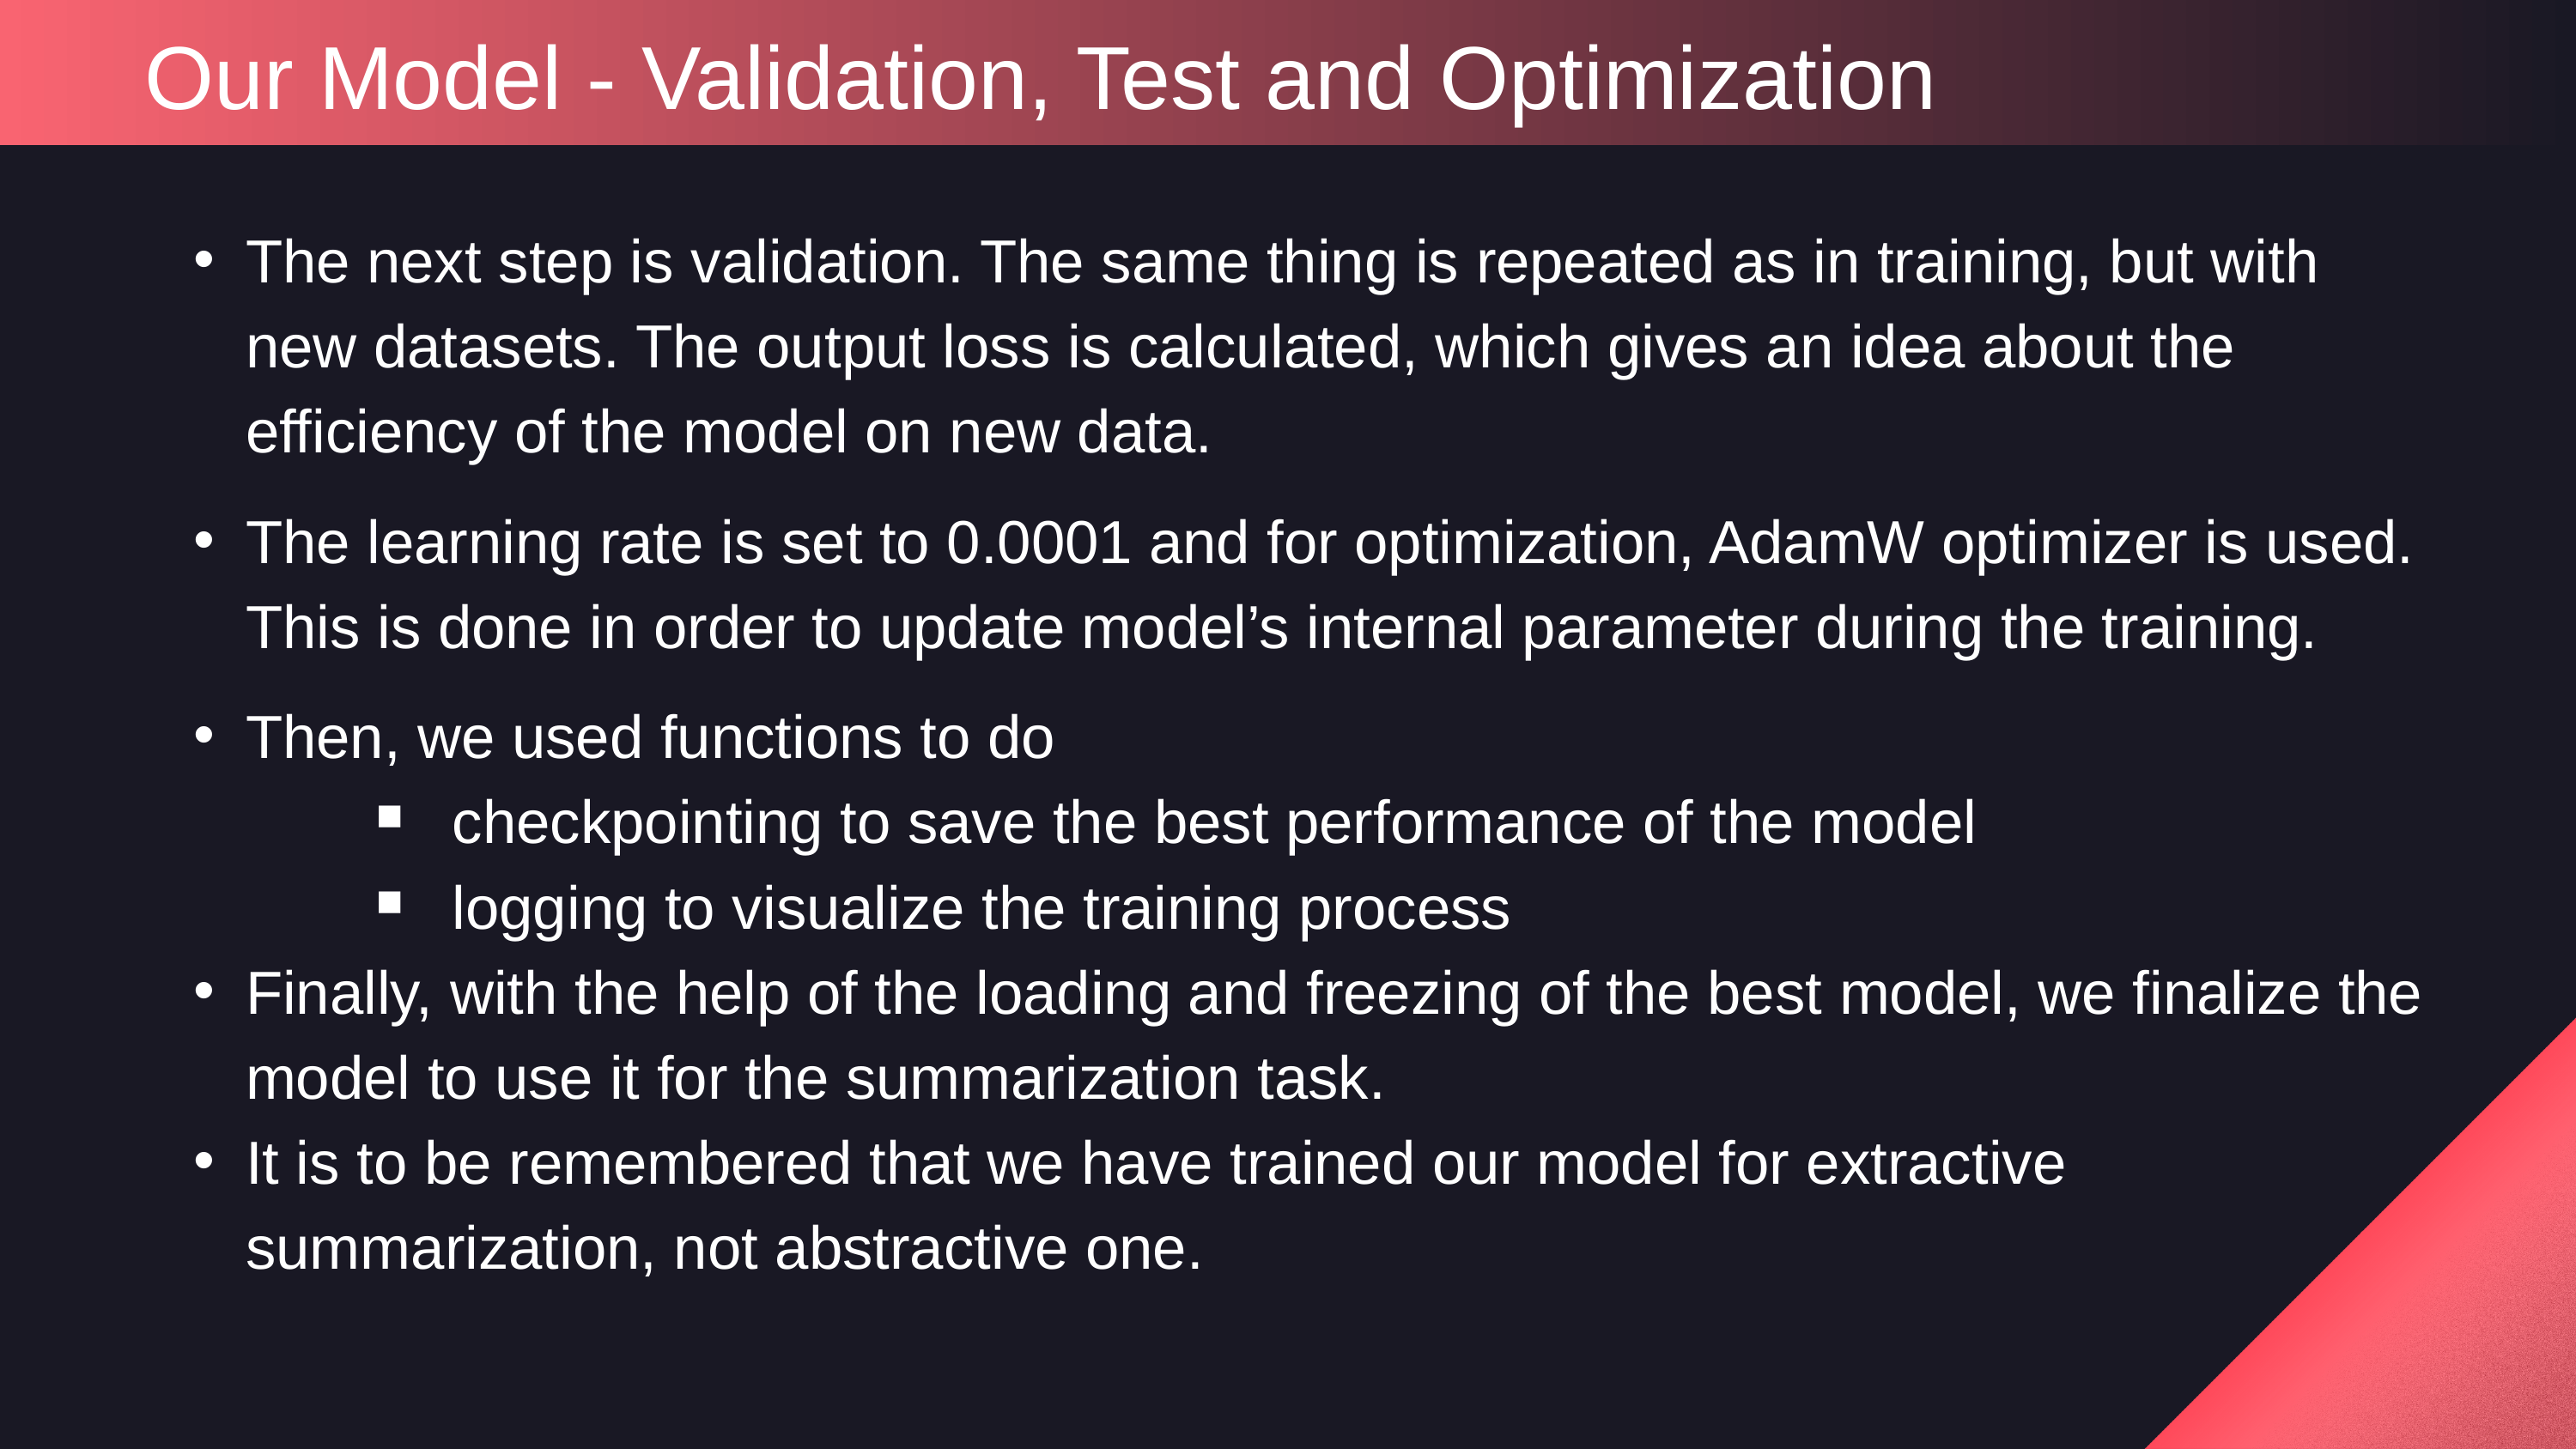

Our Model - Validation, Test and Optimization
The next step is validation. The same thing is repeated as in training, but with new datasets. The output loss is calculated, which gives an idea about the efficiency of the model on new data.

The learning rate is set to 0.0001 and for optimization, AdamW optimizer is used. This is done in order to update model’s internal parameter during the training.

Then, we used functions to do
checkpointing to save the best performance of the model
logging to visualize the training process
Finally, with the help of the loading and freezing of the best model, we finalize the model to use it for the summarization task.
It is to be remembered that we have trained our model for extractive summarization, not abstractive one.